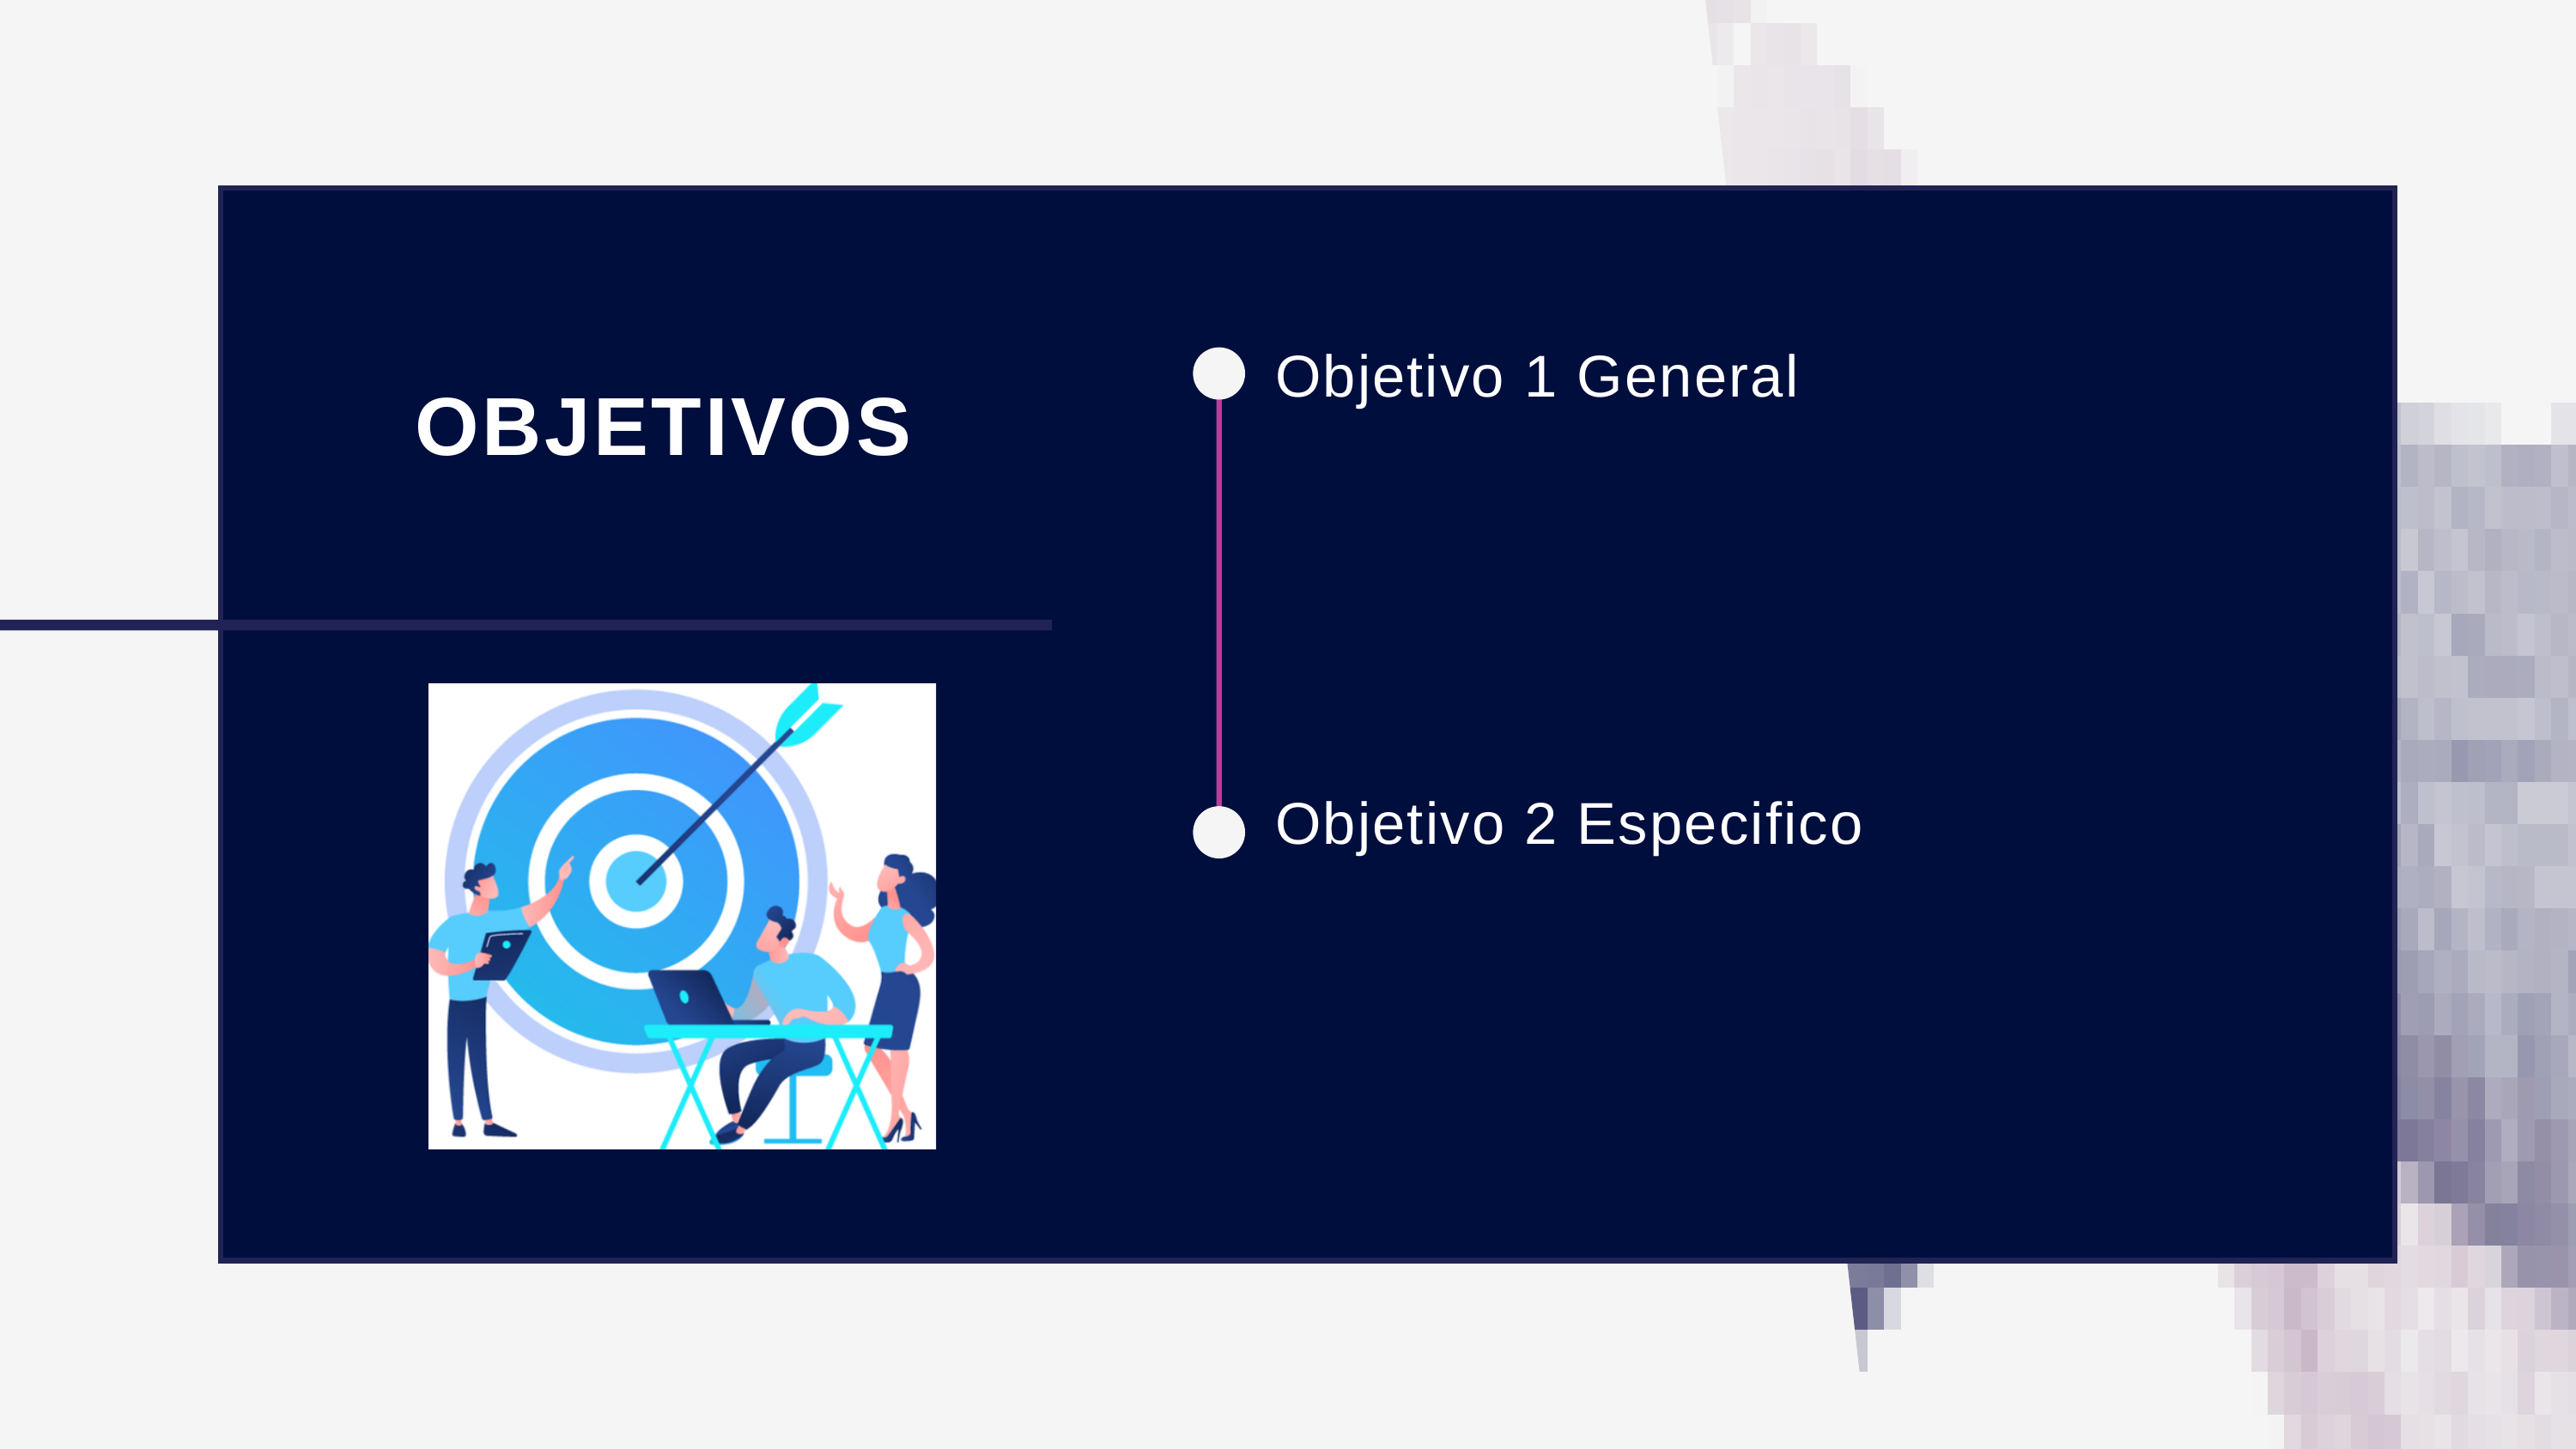

Objetivo 1 General

OBJETIVOS

Objetivo 2 Especifico